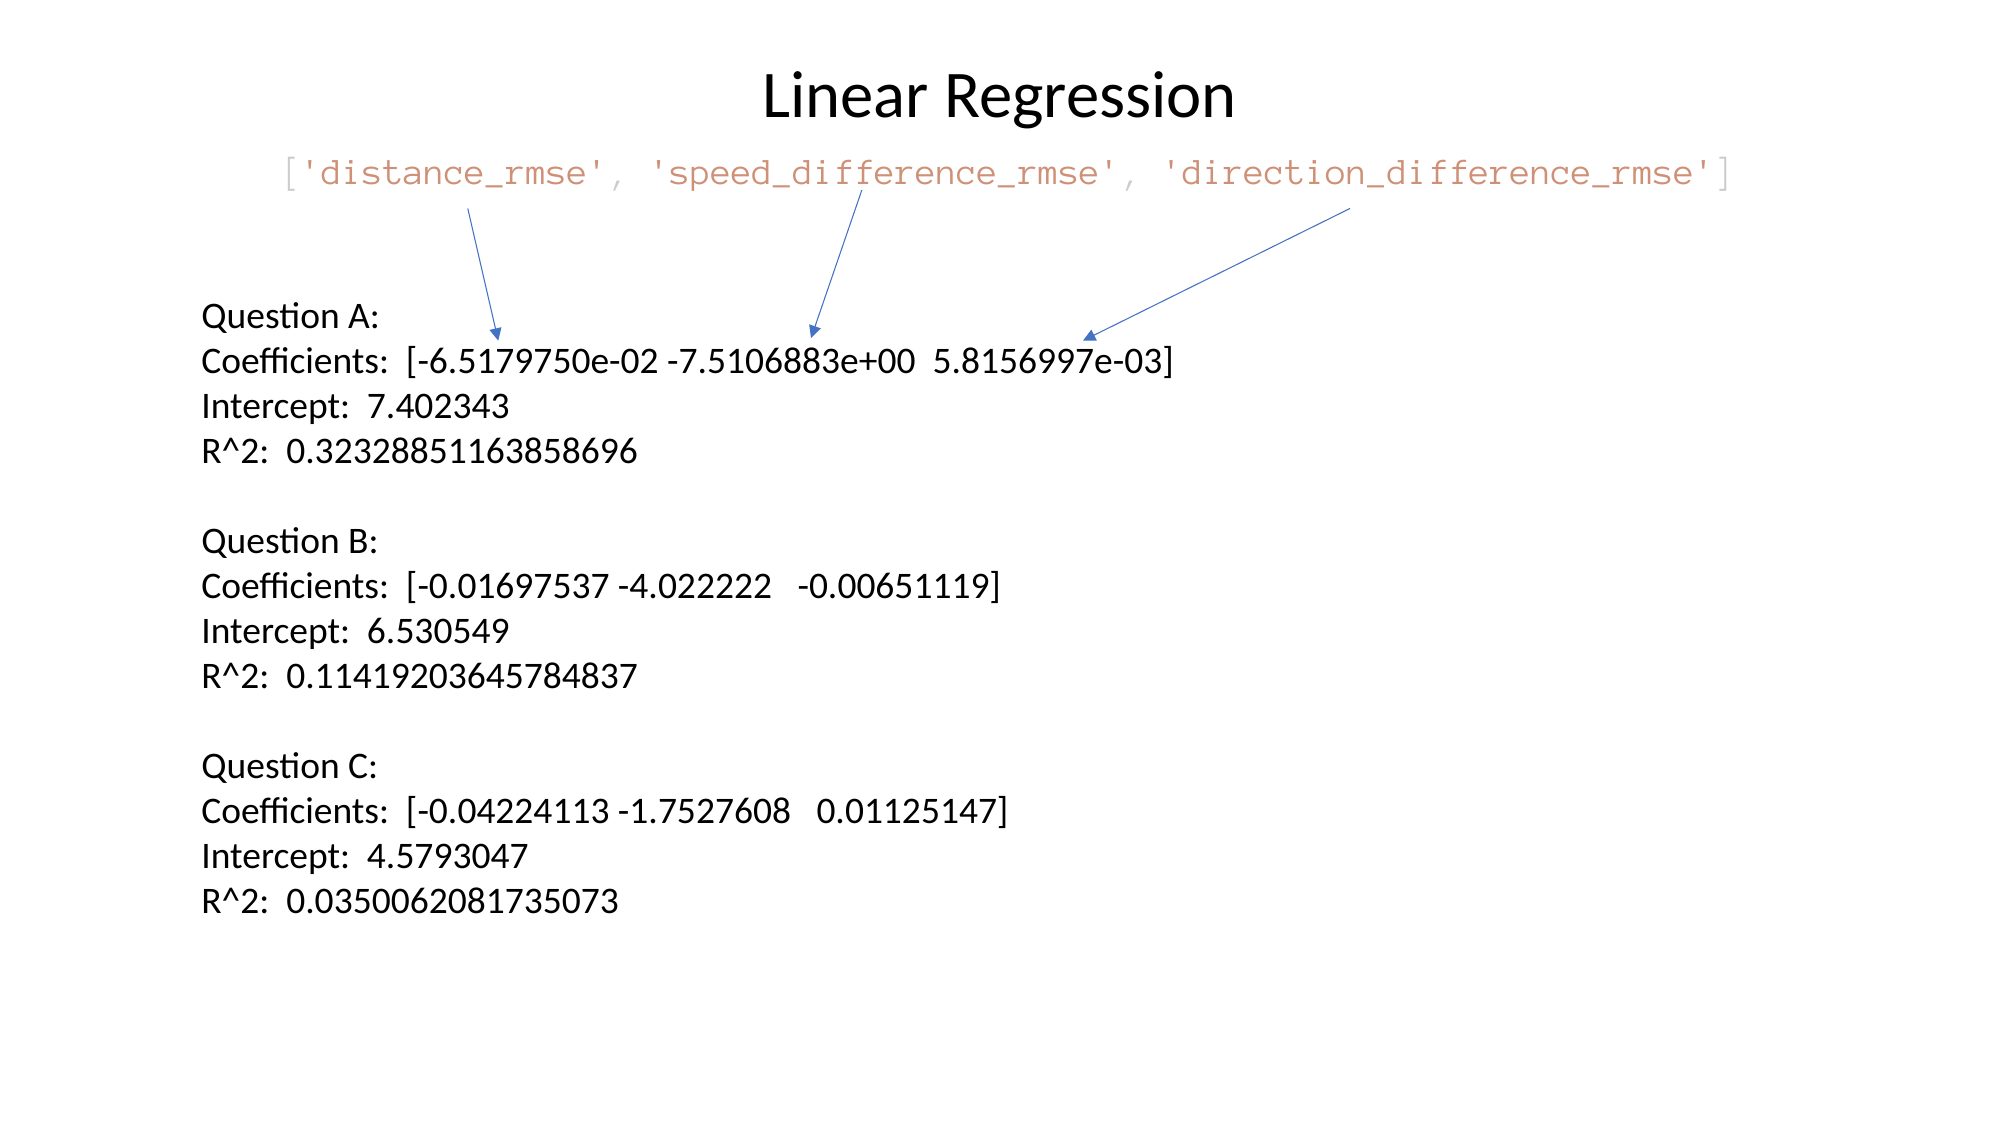

Linear Regression
['distance_rmse', 'speed_difference_rmse', 'direction_difference_rmse']

Question A:
Coefficients:  [-6.5179750e-02 -7.5106883e+00  5.8156997e-03]
Intercept:  7.402343
R^2:  0.32328851163858696

Question B:
Coefficients:  [-0.01697537 -4.022222   -0.00651119]
Intercept:  6.530549
R^2:  0.11419203645784837

Question C:
Coefficients:  [-0.04224113 -1.7527608   0.01125147]
Intercept:  4.5793047
R^2:  0.0350062081735073